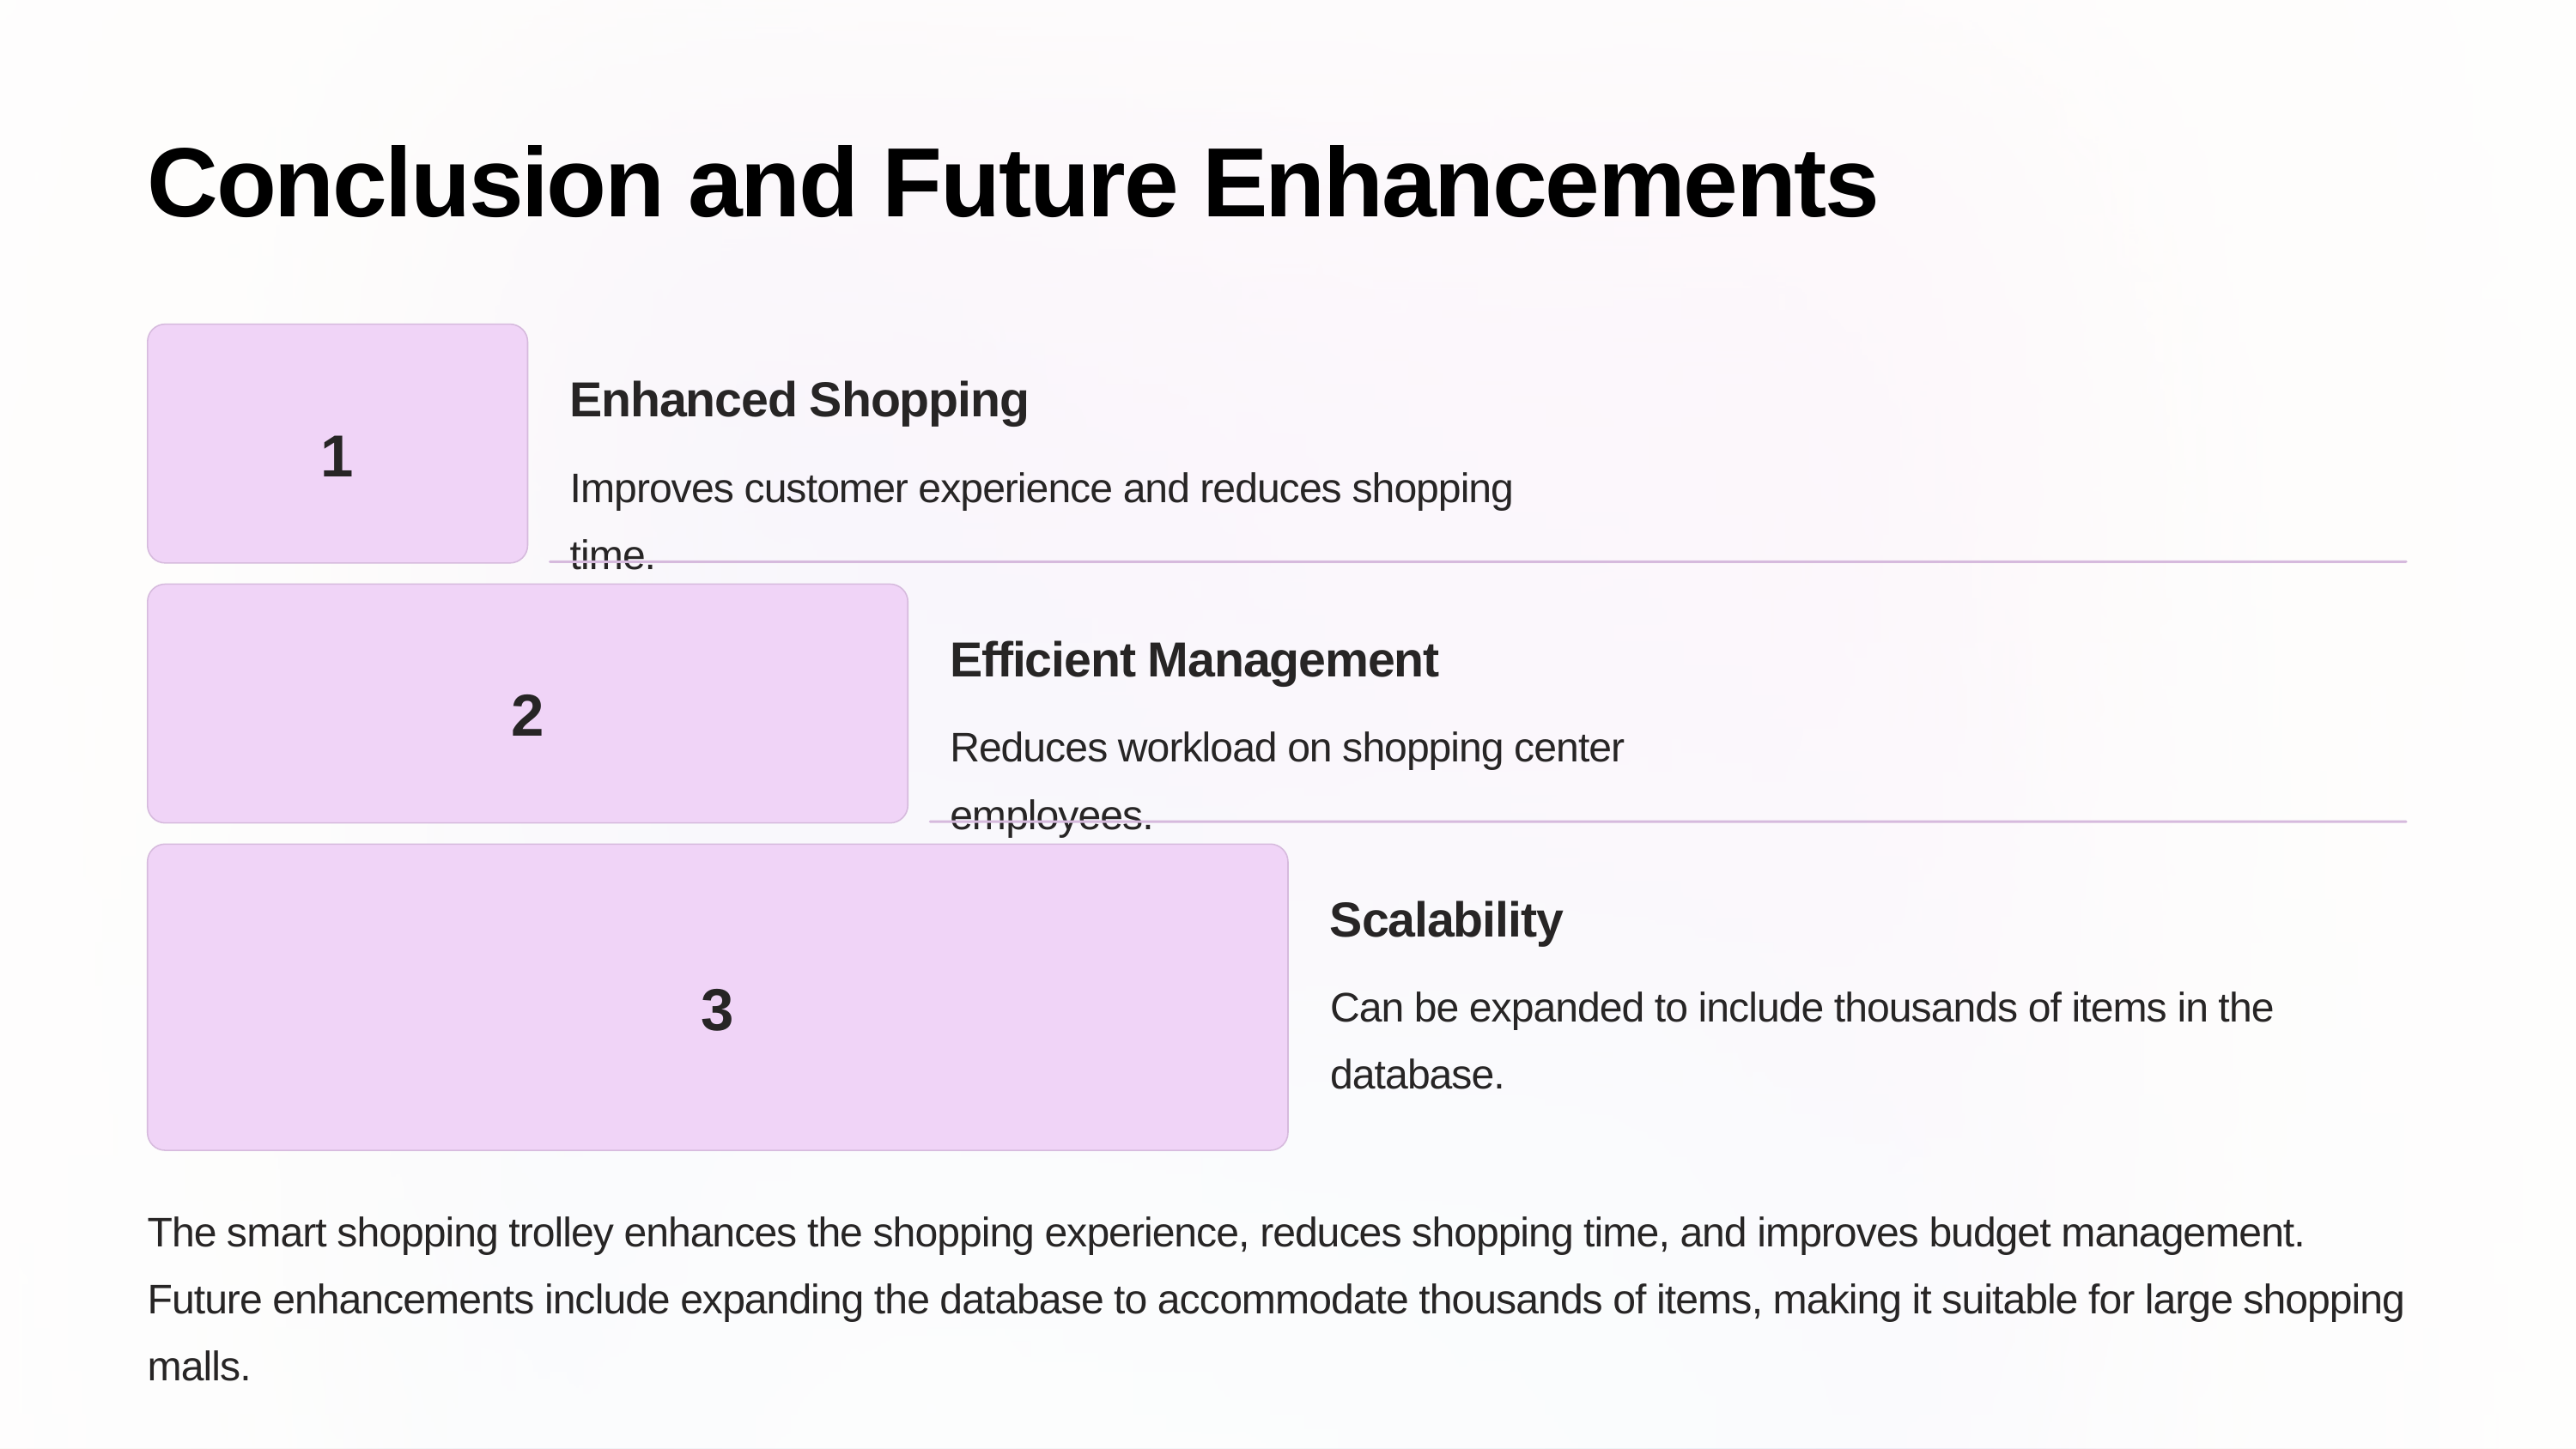

Conclusion and Future Enhancements

Enhanced Shopping

1

Improves customer experience and reduces shopping time.

Efficient Management

2

Reduces workload on shopping center employees.

Scalability

3

Can be expanded to include thousands of items in the database.

The smart shopping trolley enhances the shopping experience, reduces shopping time, and improves budget management. Future enhancements include expanding the database to accommodate thousands of items, making it suitable for large shopping malls.